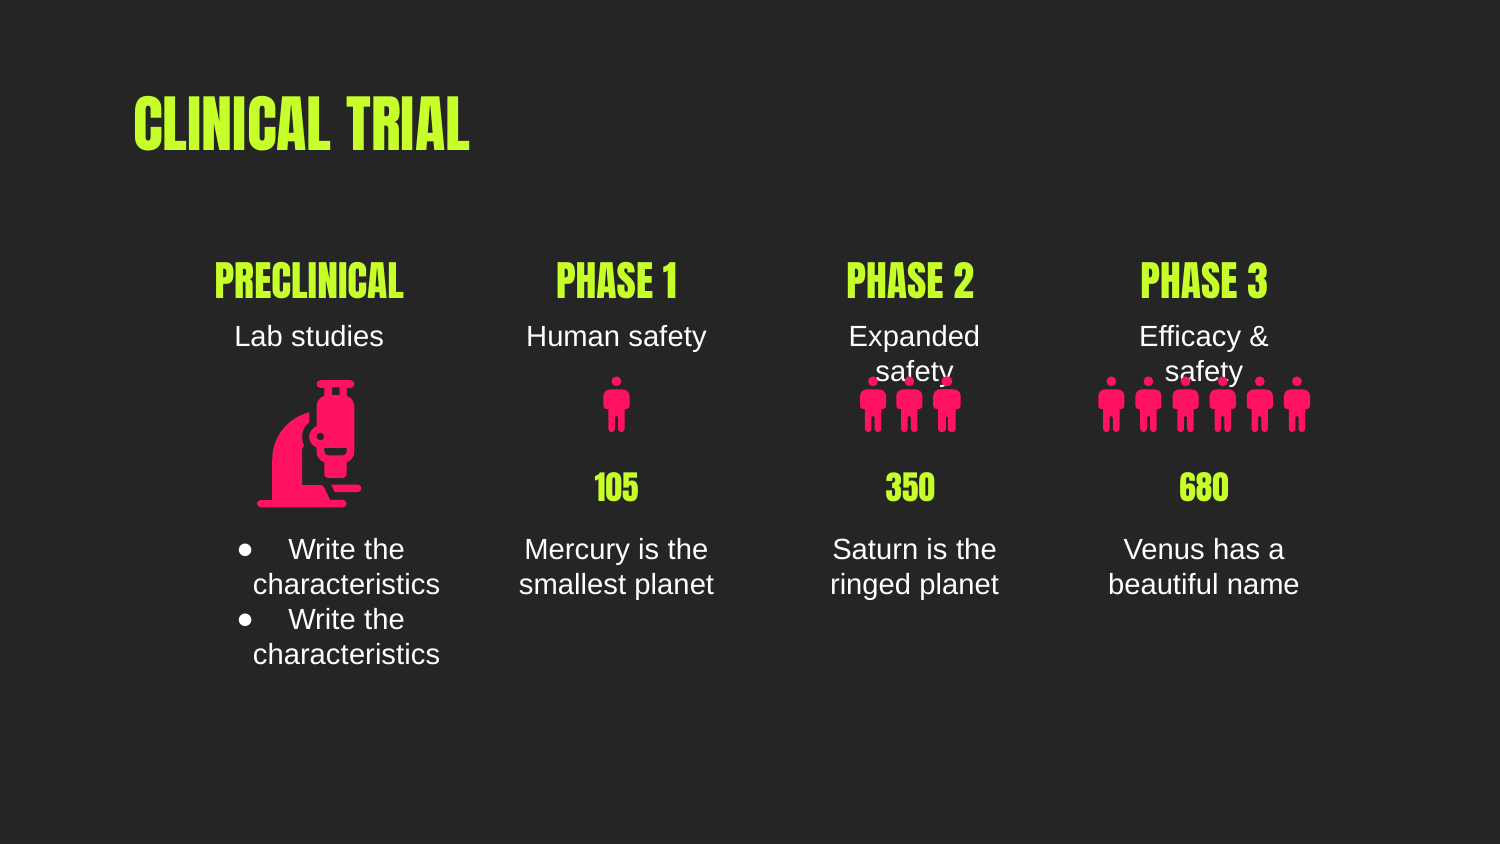

# CLINICAL TRIAL
PHASE 1
PHASE 2
PHASE 3
PRECLINICAL
Human safety
Expanded safety
Efficacy & safety
Lab studies

105
350
680
Mercury is the smallest planet
Saturn is the ringed planet
Venus has a beautiful name

Write the characteristics
Write the characteristics